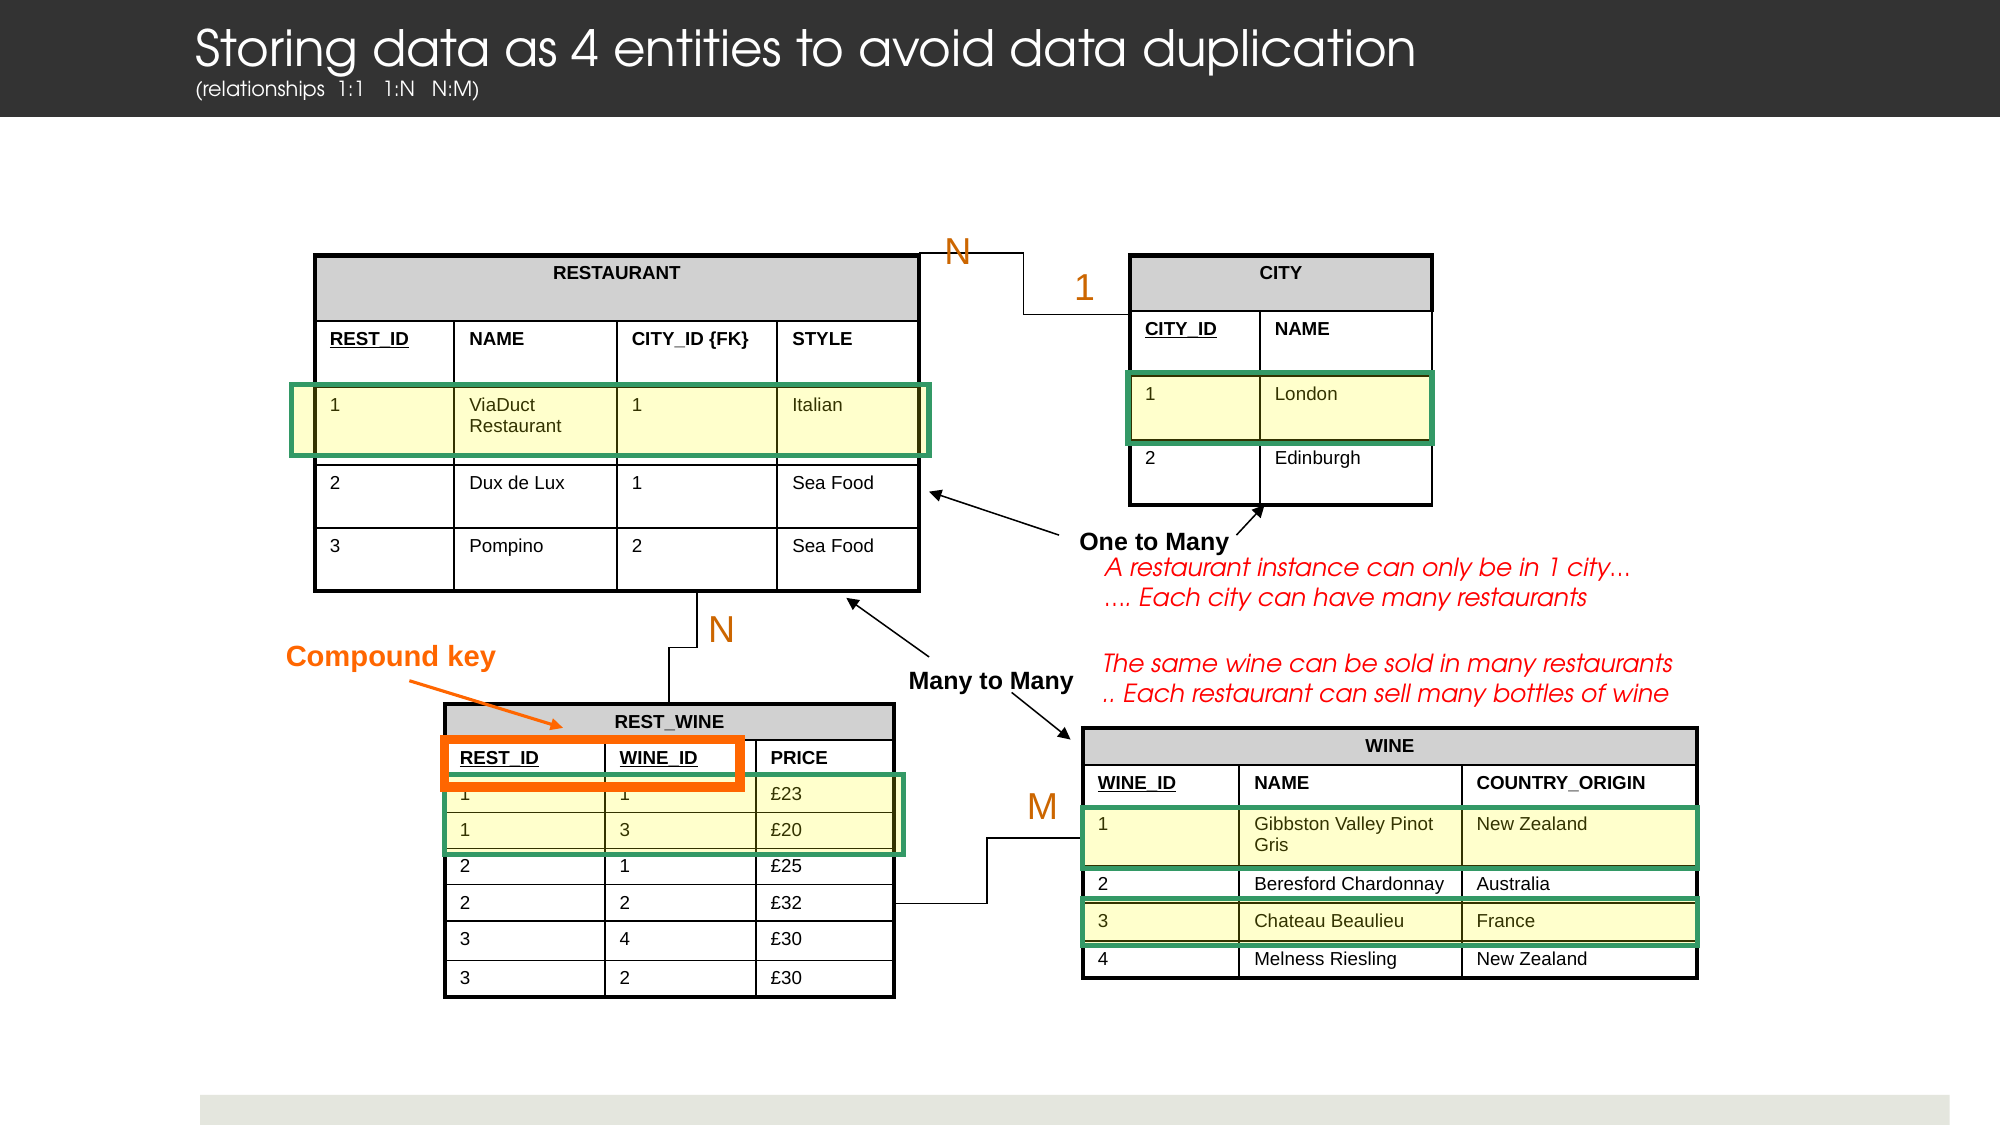

# Storing data as 4 entities to avoid data duplication (relationships  1:1   1:N   N:M)
N
1
| RESTAURANT |  |  |  |
| --- | --- | --- | --- |
| REST\_ID | NAME | CITY\_ID {FK} | STYLE |
| 1 | ViaDuct Restaurant | 1 | Italian |
| 2 | Dux de Lux | 1 | Sea Food |
| 3 | Pompino | 2 | Sea Food |
| CITY |  |
| --- | --- |
| CITY\_ID | NAME |
| 1 | London |
| 2 | Edinburgh |

One to Many

Many to Many

A restaurant instance can only be in 1 city…
…. Each city can have many restaurants
N
Compound key

The same wine can be sold in many restaurants
.. Each restaurant can sell many bottles of wine
| REST\_WINE |  |  |
| --- | --- | --- |
| REST\_ID | WINE\_ID | PRICE |
| 1 | 1 | £23 |
| 1 | 3 | £20 |
| 2 | 1 | £25 |
| 2 | 2 | £32 |
| 3 | 4 | £30 |
| 3 | 2 | £30 |
| WINE |  |  |
| --- | --- | --- |
| WINE\_ID | NAME | COUNTRY\_ORIGIN |
| 1 | Gibbston Valley Pinot Gris | New Zealand |
| 2 | Beresford Chardonnay | Australia |
| 3 | Chateau Beaulieu | France |
| 4 | Melness Riesling | New Zealand |
M